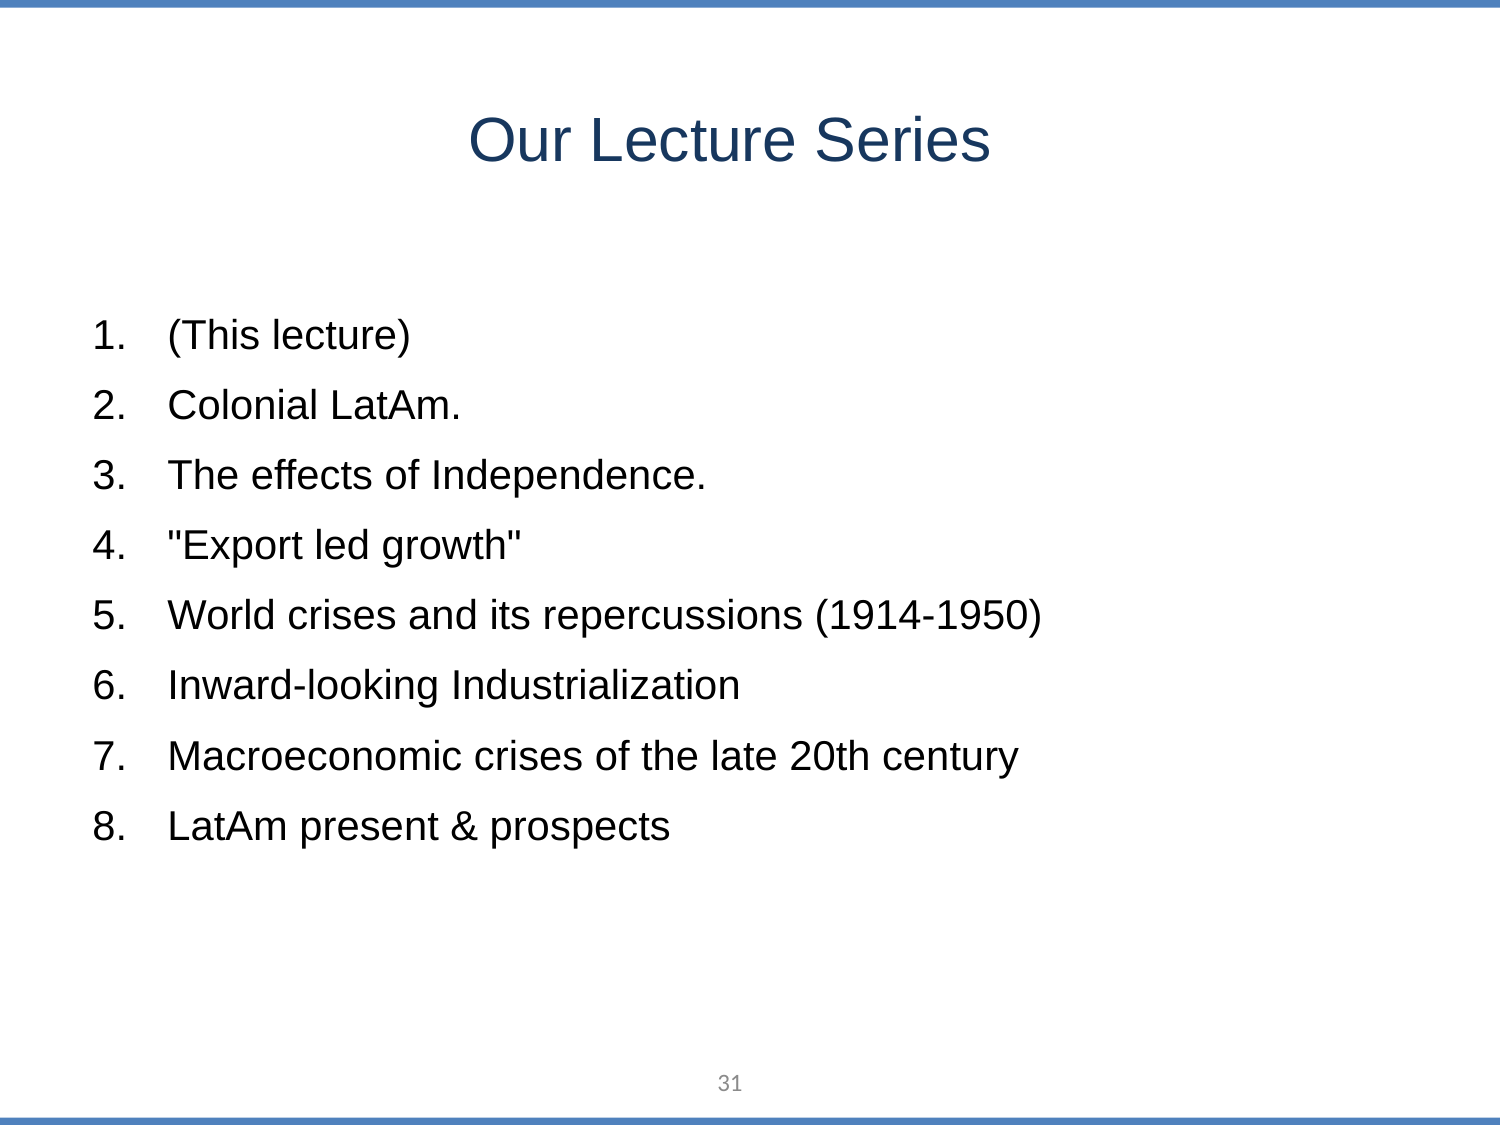

# Our Lecture Series
(This lecture)
Colonial LatAm.
The effects of Independence.
"Export led growth"
World crises and its repercussions (1914-1950)
Inward-looking Industrialization
Macroeconomic crises of the late 20th century
LatAm present & prospects

31